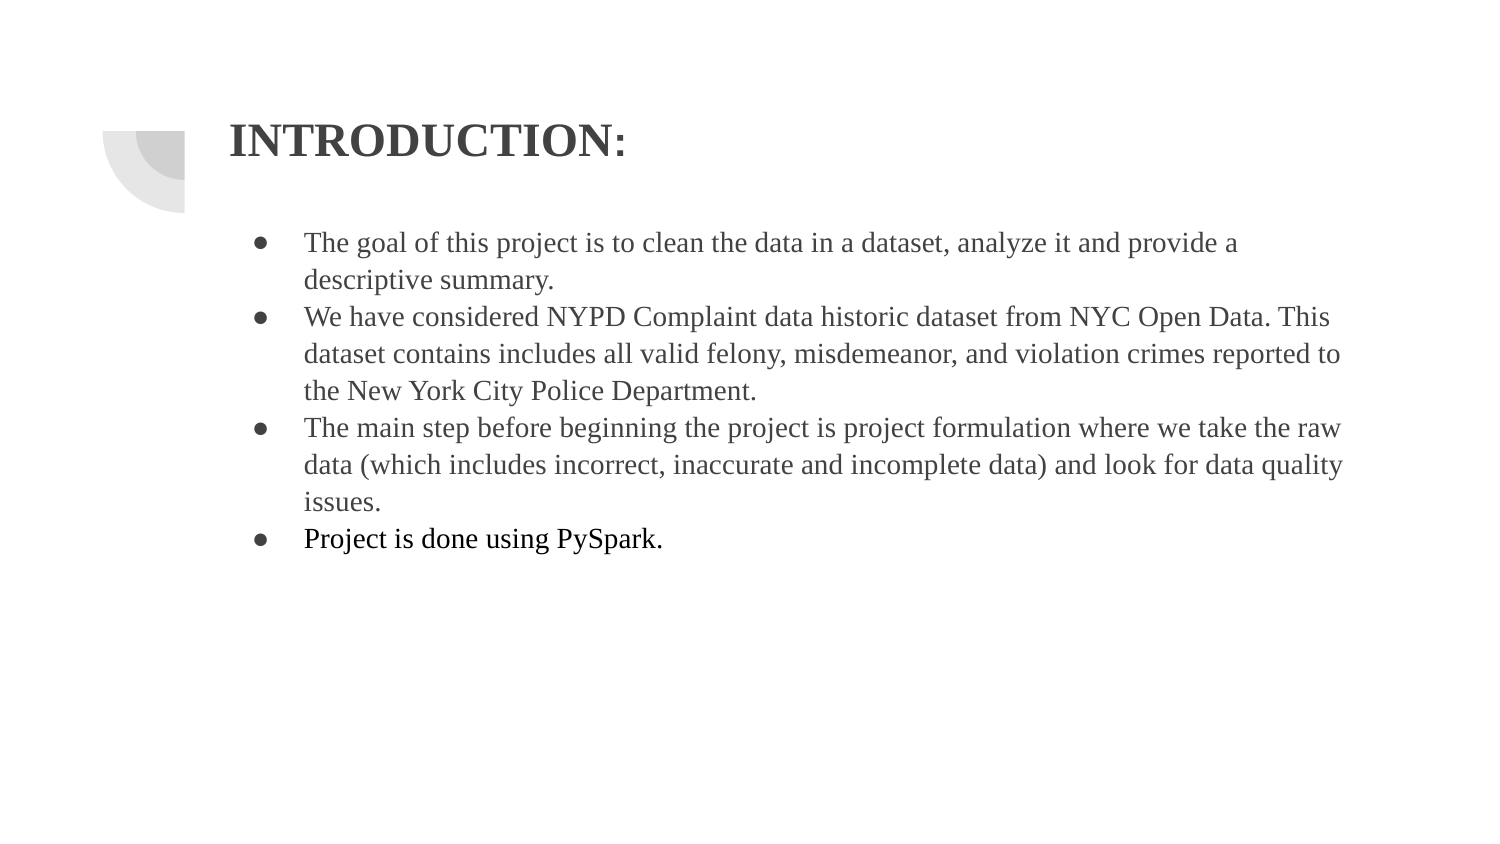

# INTRODUCTION:
The goal of this project is to clean the data in a dataset, analyze it and provide a descriptive summary.
We have considered NYPD Complaint data historic dataset from NYC Open Data. This dataset contains includes all valid felony, misdemeanor, and violation crimes reported to the New York City Police Department.
The main step before beginning the project is project formulation where we take the raw data (which includes incorrect, inaccurate and incomplete data) and look for data quality issues.
Project is done using PySpark.